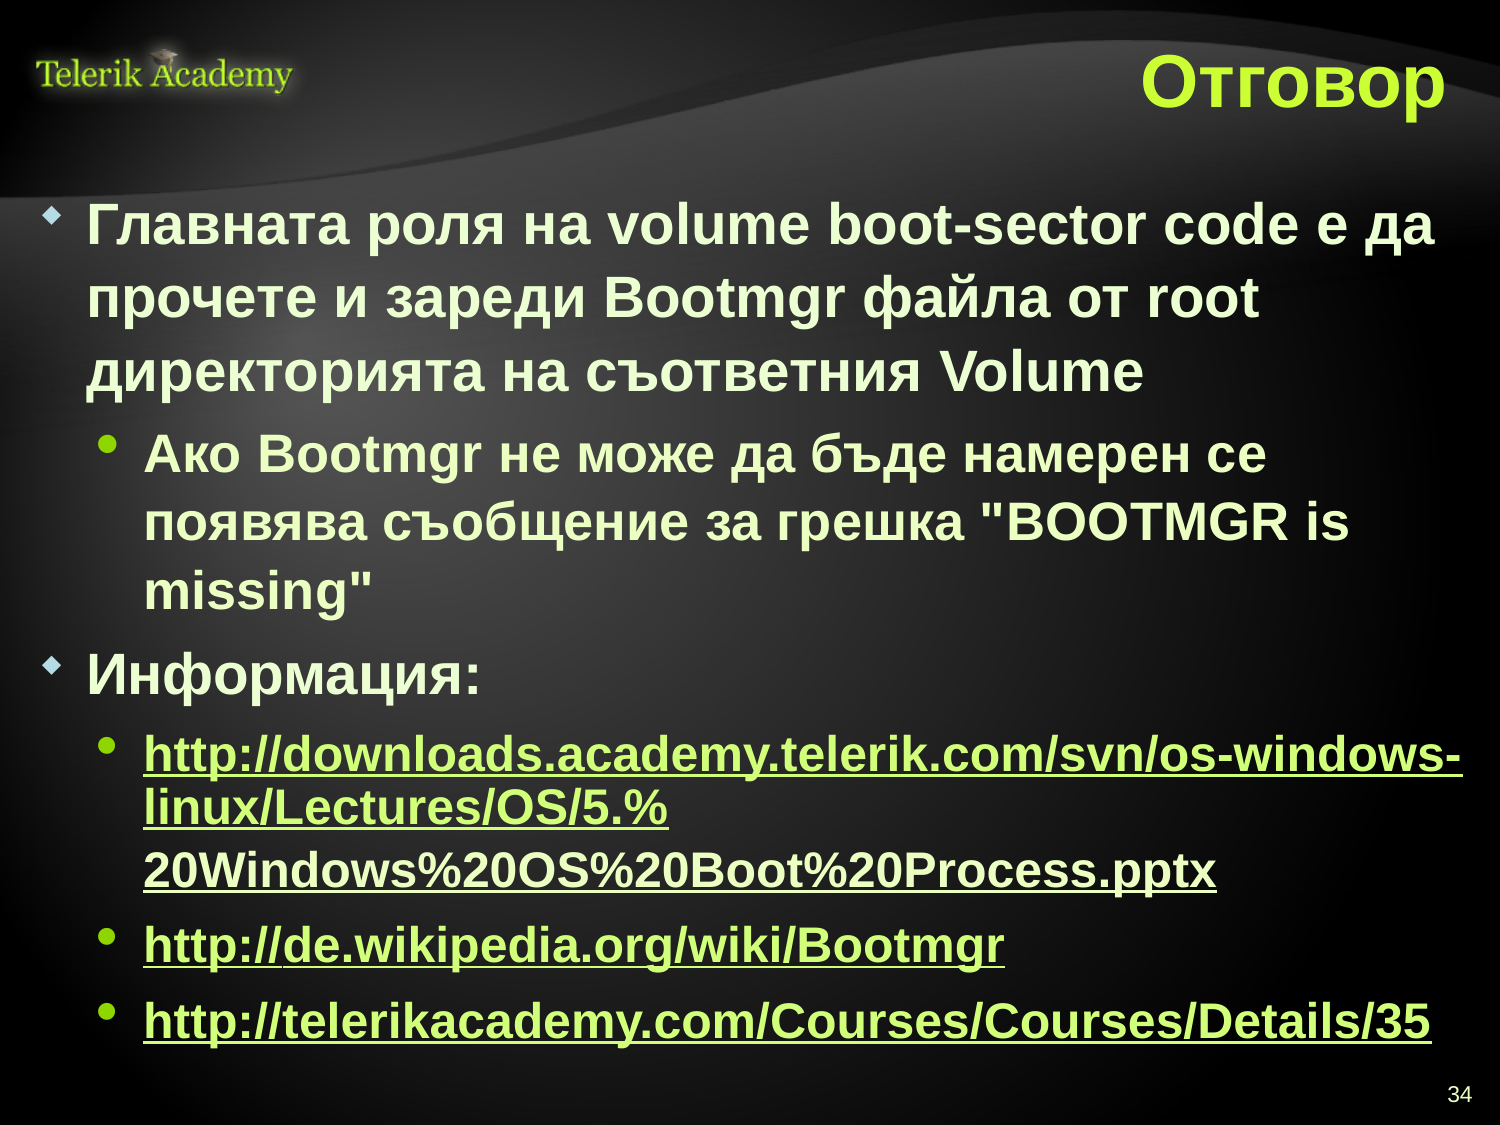

# Отговор
Главната роля на volume boot-sector code е да прочете и зареди Bootmgr файла от root директорията на съответния Volume
Ако Bootmgr не може да бъде намерен се появява съобщение за грешка "BOOTMGR is missing"
Информация:
http://downloads.academy.telerik.com/svn/os-windows-linux/Lectures/OS/5.%20Windows%20OS%20Boot%20Process.pptx
http://de.wikipedia.org/wiki/Bootmgr
http://telerikacademy.com/Courses/Courses/Details/35
34